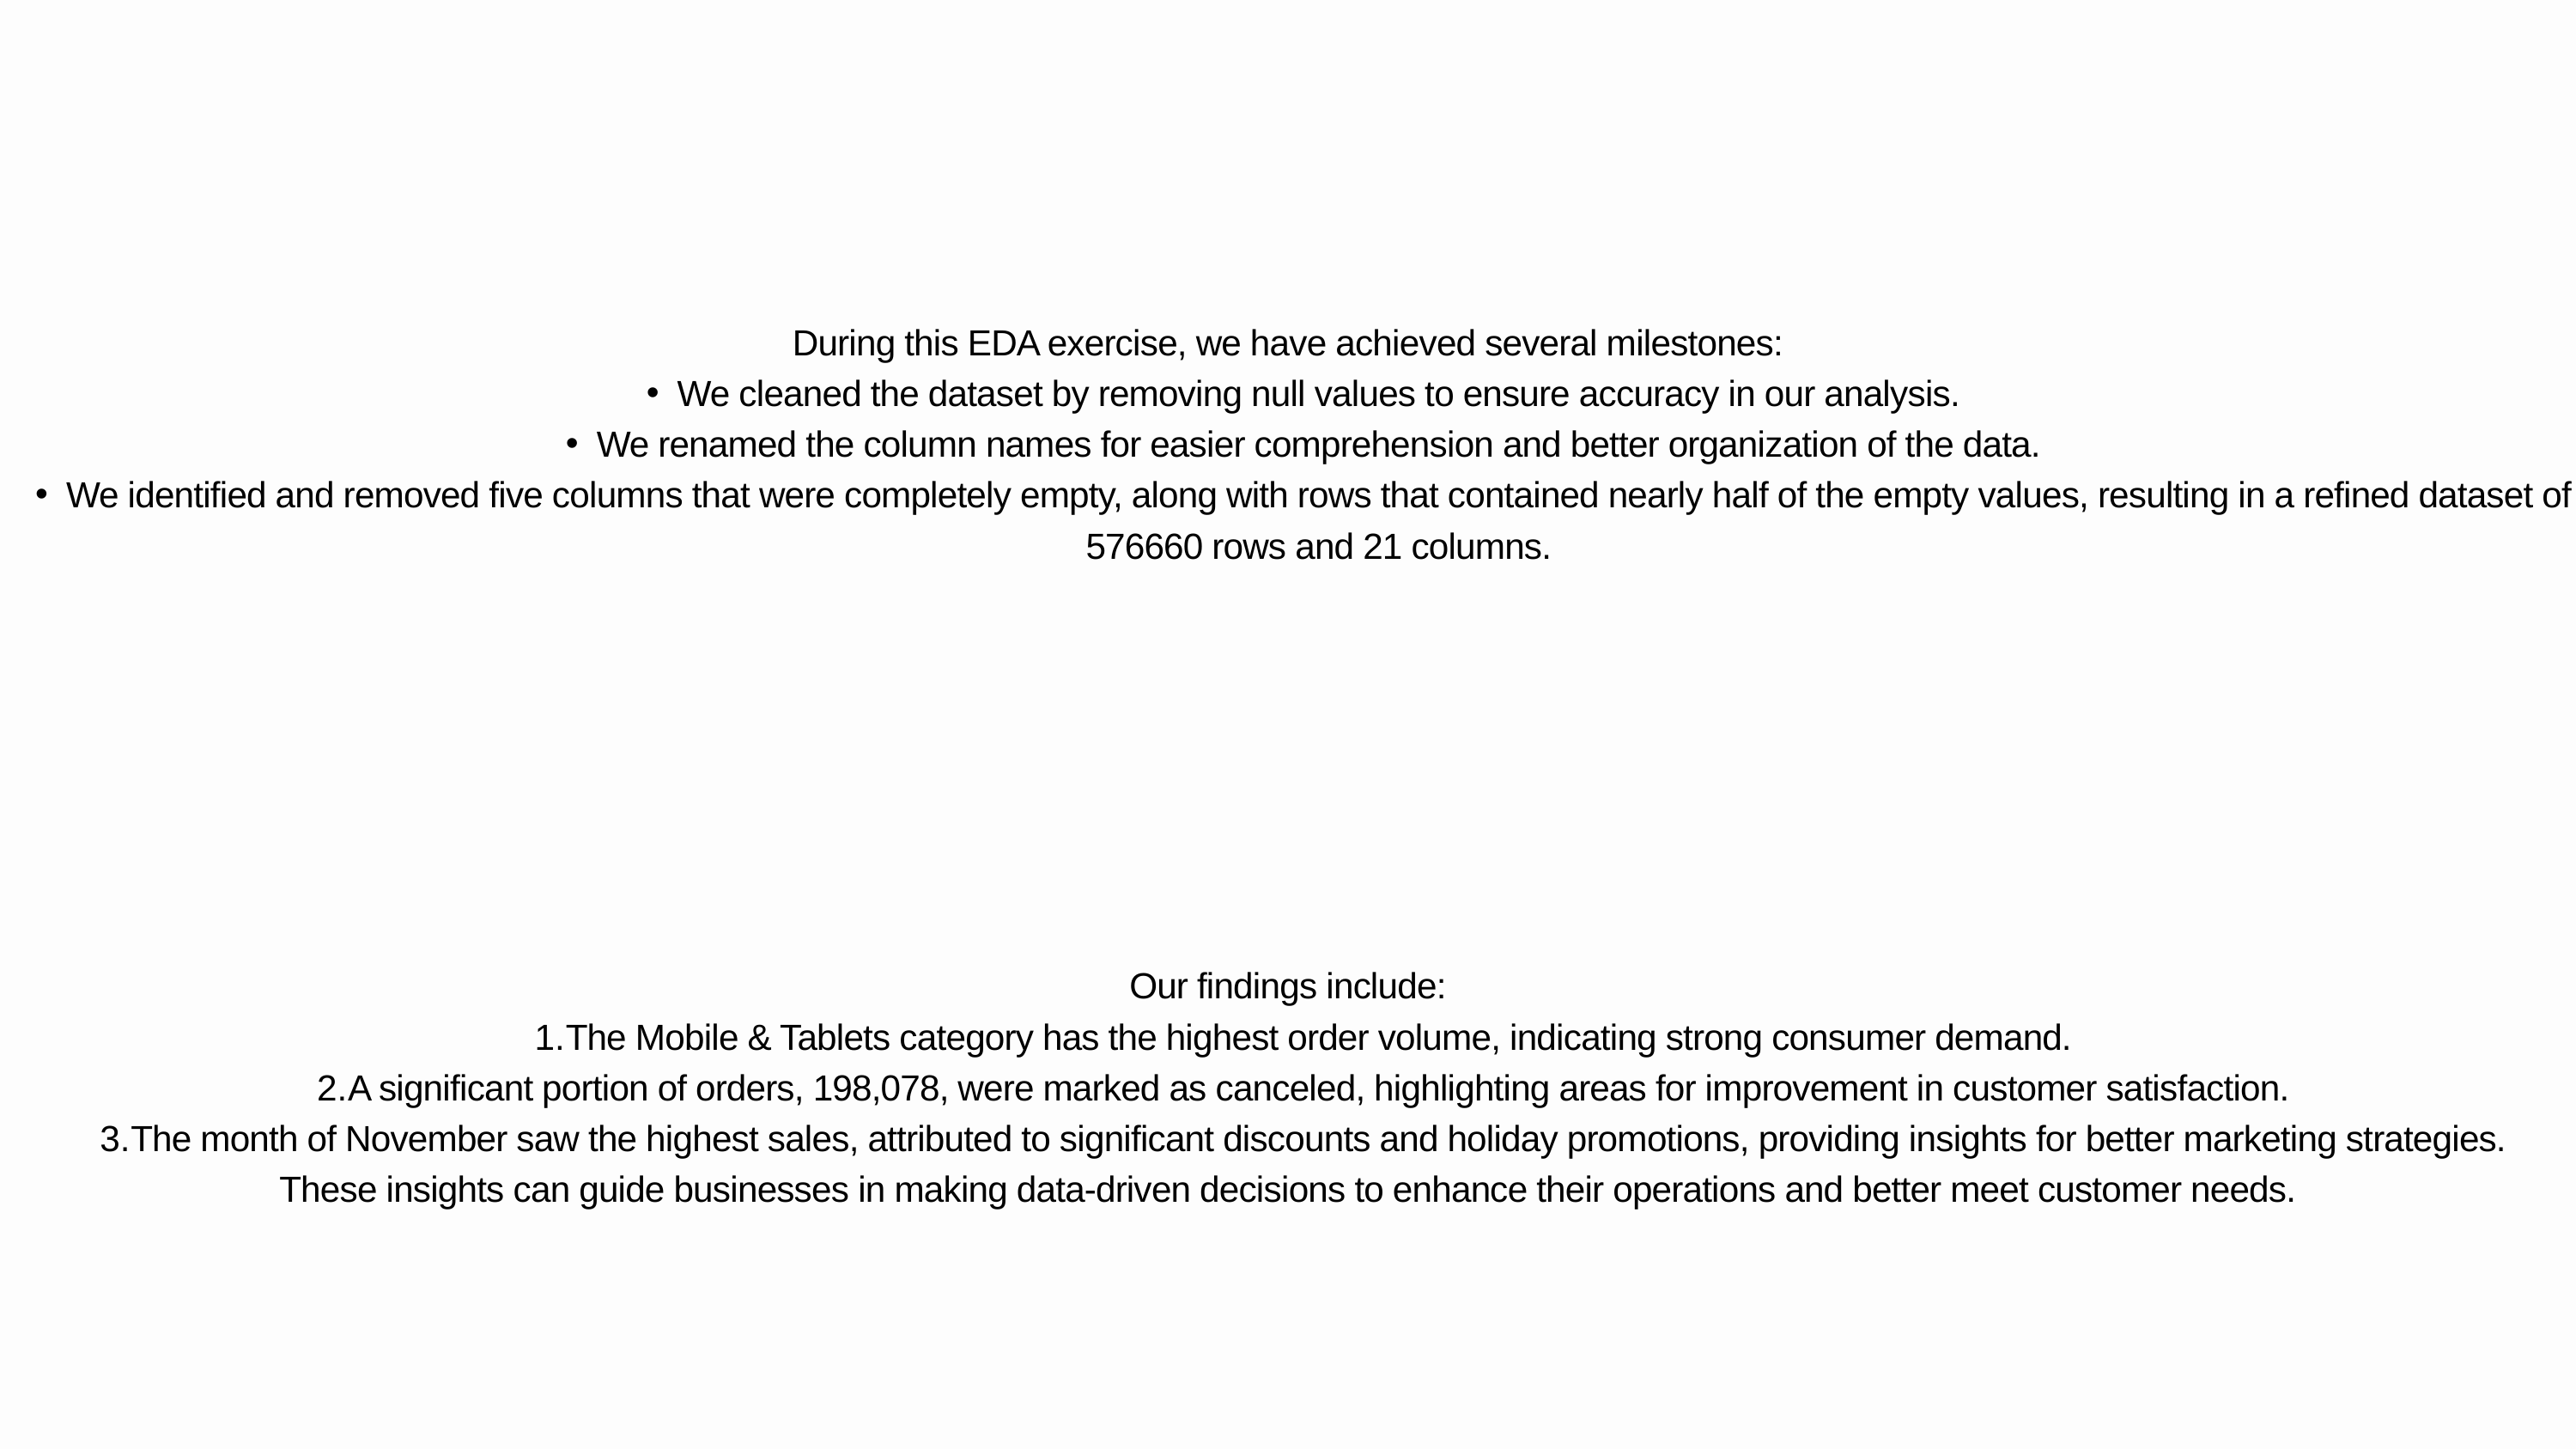

During this EDA exercise, we have achieved several milestones:
We cleaned the dataset by removing null values to ensure accuracy in our analysis.
We renamed the column names for easier comprehension and better organization of the data.
We identified and removed five columns that were completely empty, along with rows that contained nearly half of the empty values, resulting in a refined dataset of 576660 rows and 21 columns.

Our findings include:
The Mobile & Tablets category has the highest order volume, indicating strong consumer demand.
A significant portion of orders, 198,078, were marked as canceled, highlighting areas for improvement in customer satisfaction.
The month of November saw the highest sales, attributed to significant discounts and holiday promotions, providing insights for better marketing strategies.
These insights can guide businesses in making data-driven decisions to enhance their operations and better meet customer needs.